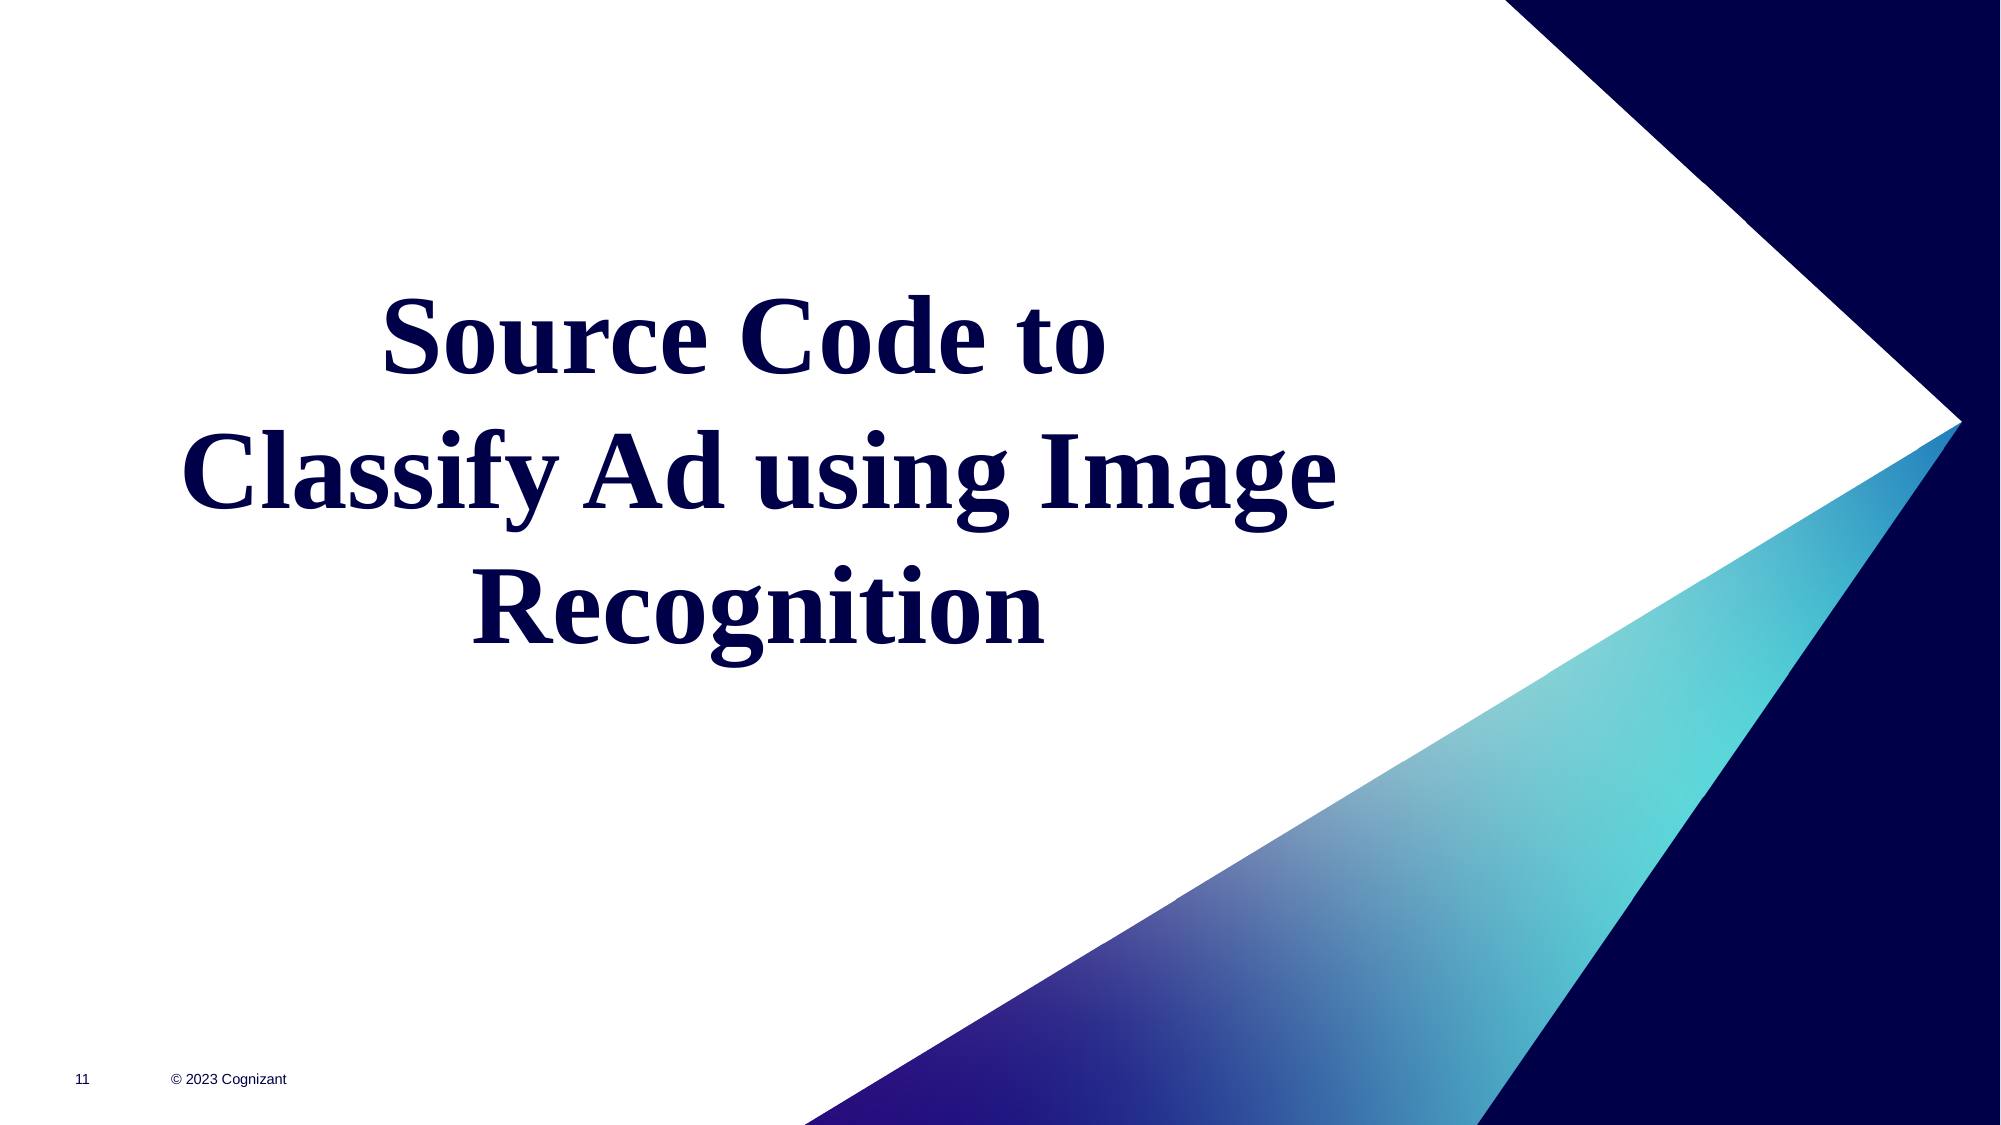

# Source Code to Classify Ad using Image Recognition

© 2023 Cognizant
11